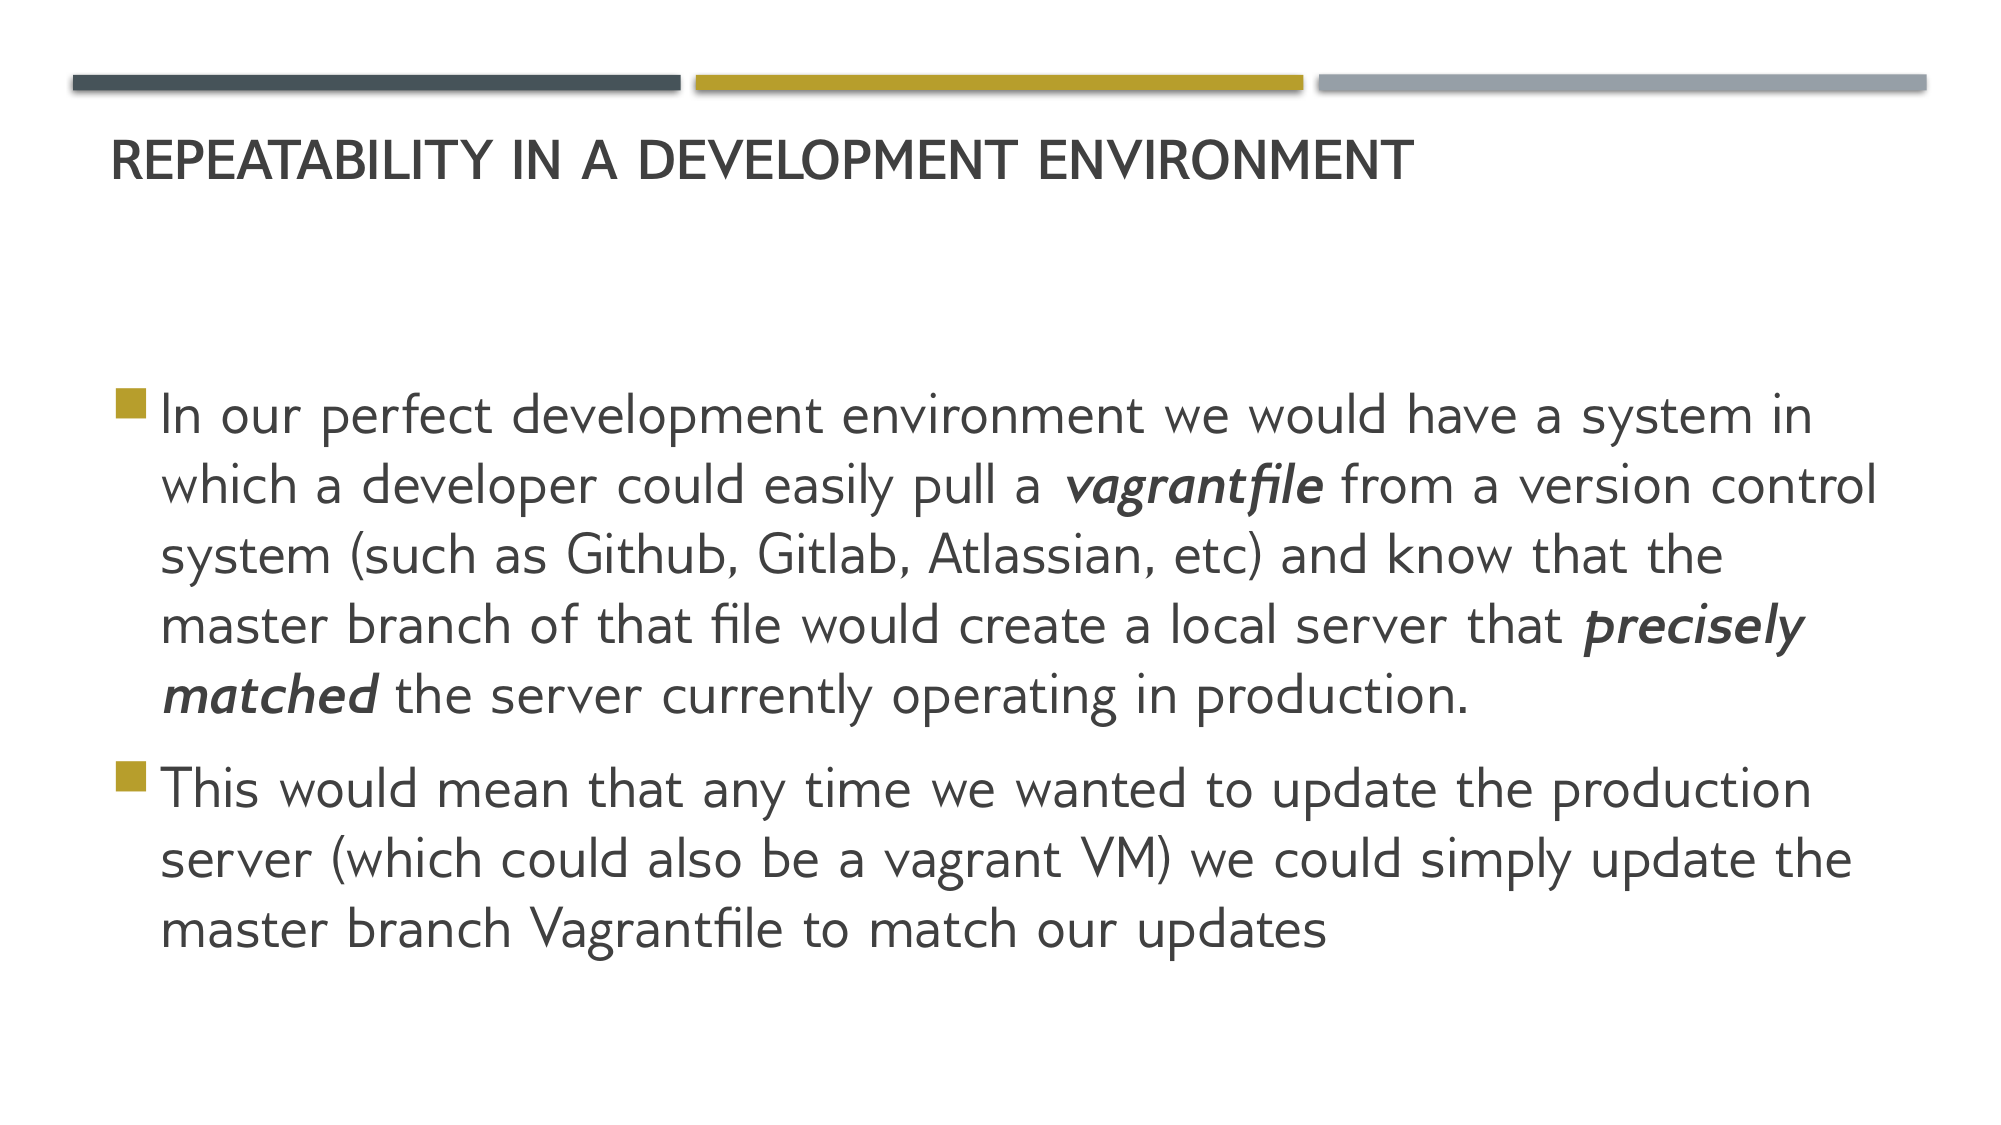

# Repeatability in a development environment
In our perfect development environment we would have a system in which a developer could easily pull a vagrantfile from a version control system (such as Github, Gitlab, Atlassian, etc) and know that the master branch of that file would create a local server that precisely matched the server currently operating in production.
This would mean that any time we wanted to update the production server (which could also be a vagrant VM) we could simply update the master branch Vagrantfile to match our updates